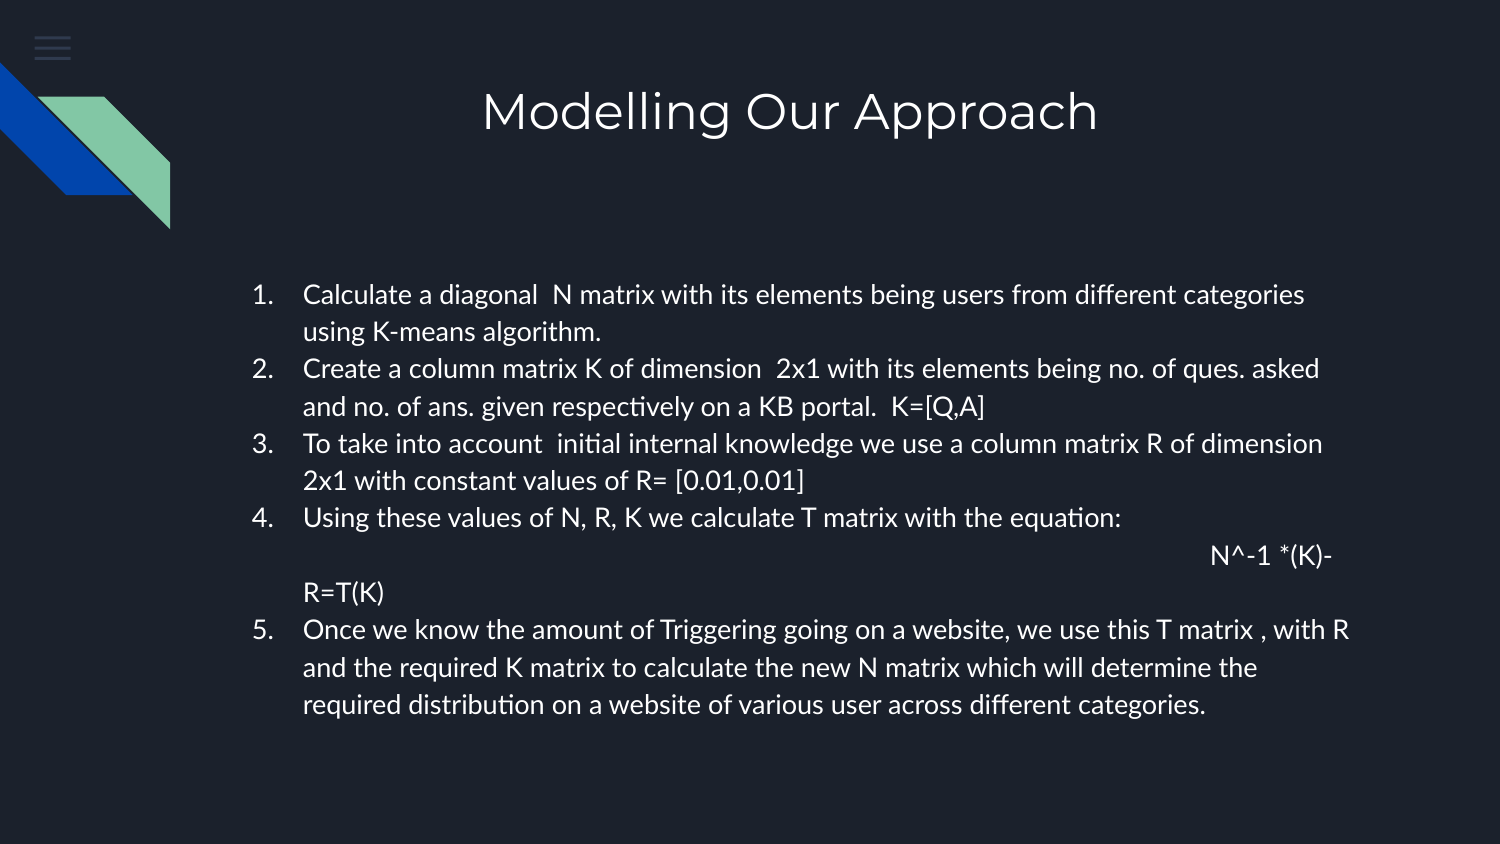

# Modelling Our Approach
Calculate a diagonal  N matrix with its elements being users from different categories using K-means algorithm.
Create a column matrix K of dimension  2x1 with its elements being no. of ques. asked and no. of ans. given respectively on a KB portal.  K=[Q,A]
To take into account  initial internal knowledge we use a column matrix R of dimension 2x1 with constant values of R= [0.01,0.01]
Using these values of N, R, K we calculate T matrix with the equation: 							 N^-1 *(K)-R=T(K)
Once we know the amount of Triggering going on a website, we use this T matrix , with R and the required K matrix to calculate the new N matrix which will determine the required distribution on a website of various user across different categories.